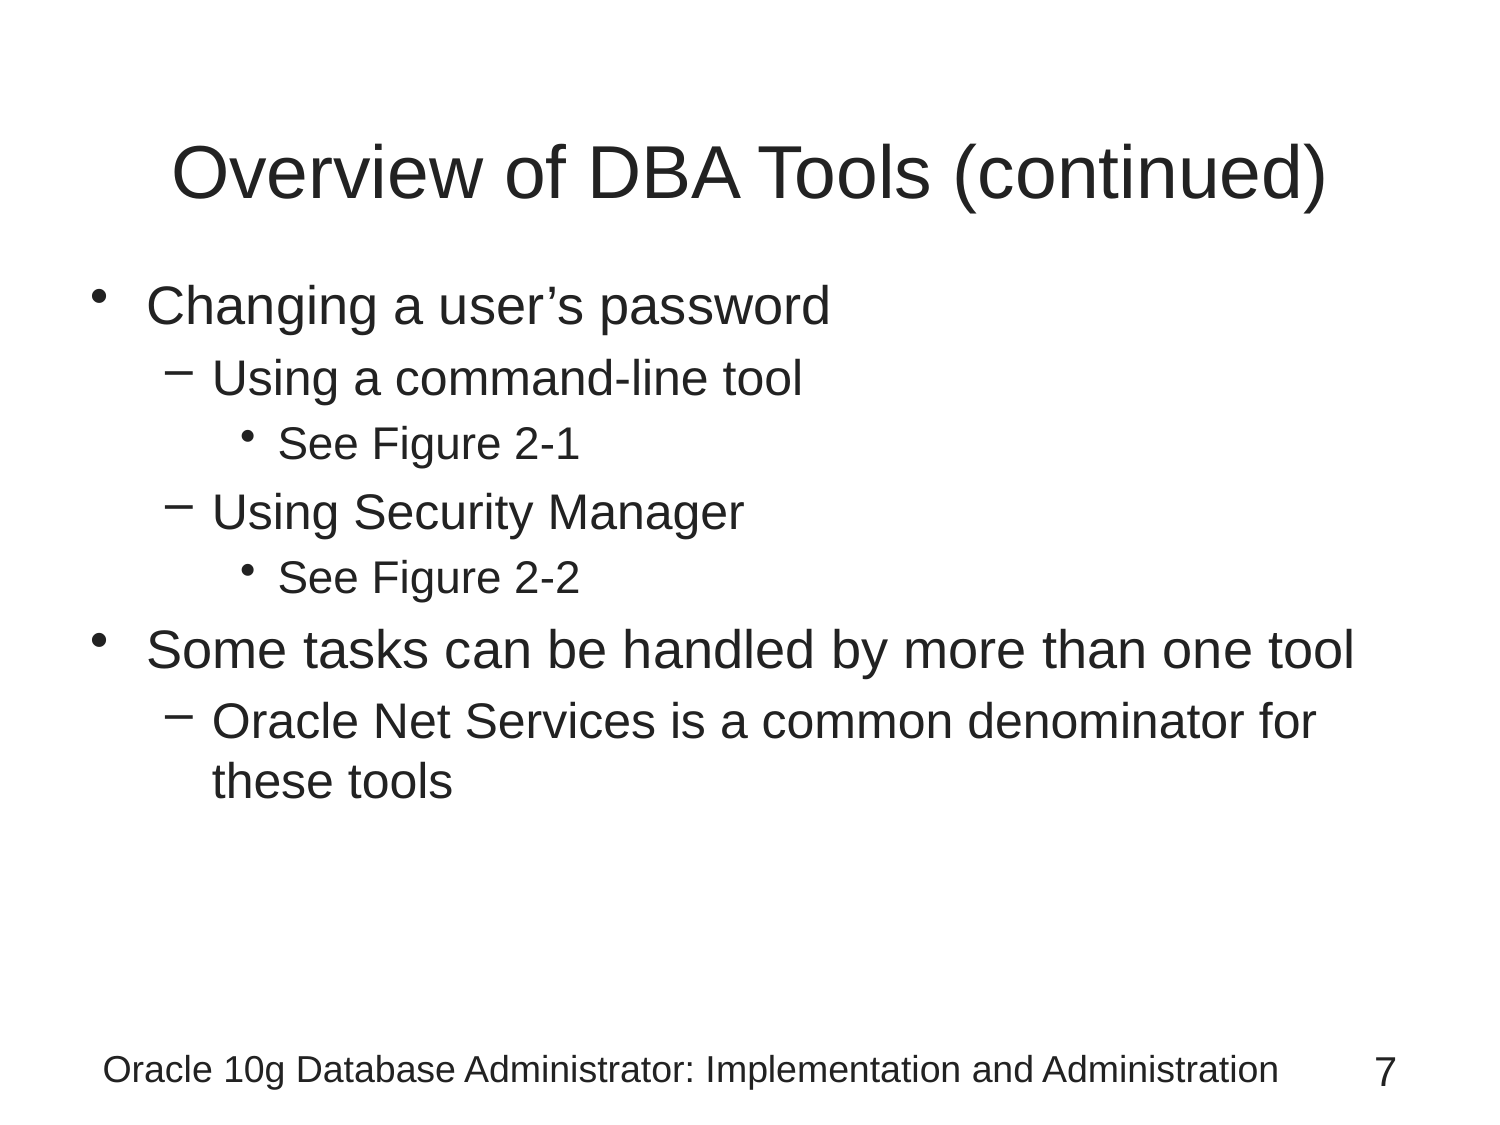

# Overview of DBA Tools (continued)
Changing a user’s password
Using a command-line tool
See Figure 2-1
Using Security Manager
See Figure 2-2
Some tasks can be handled by more than one tool
Oracle Net Services is a common denominator for these tools
Oracle 10g Database Administrator: Implementation and Administration
7